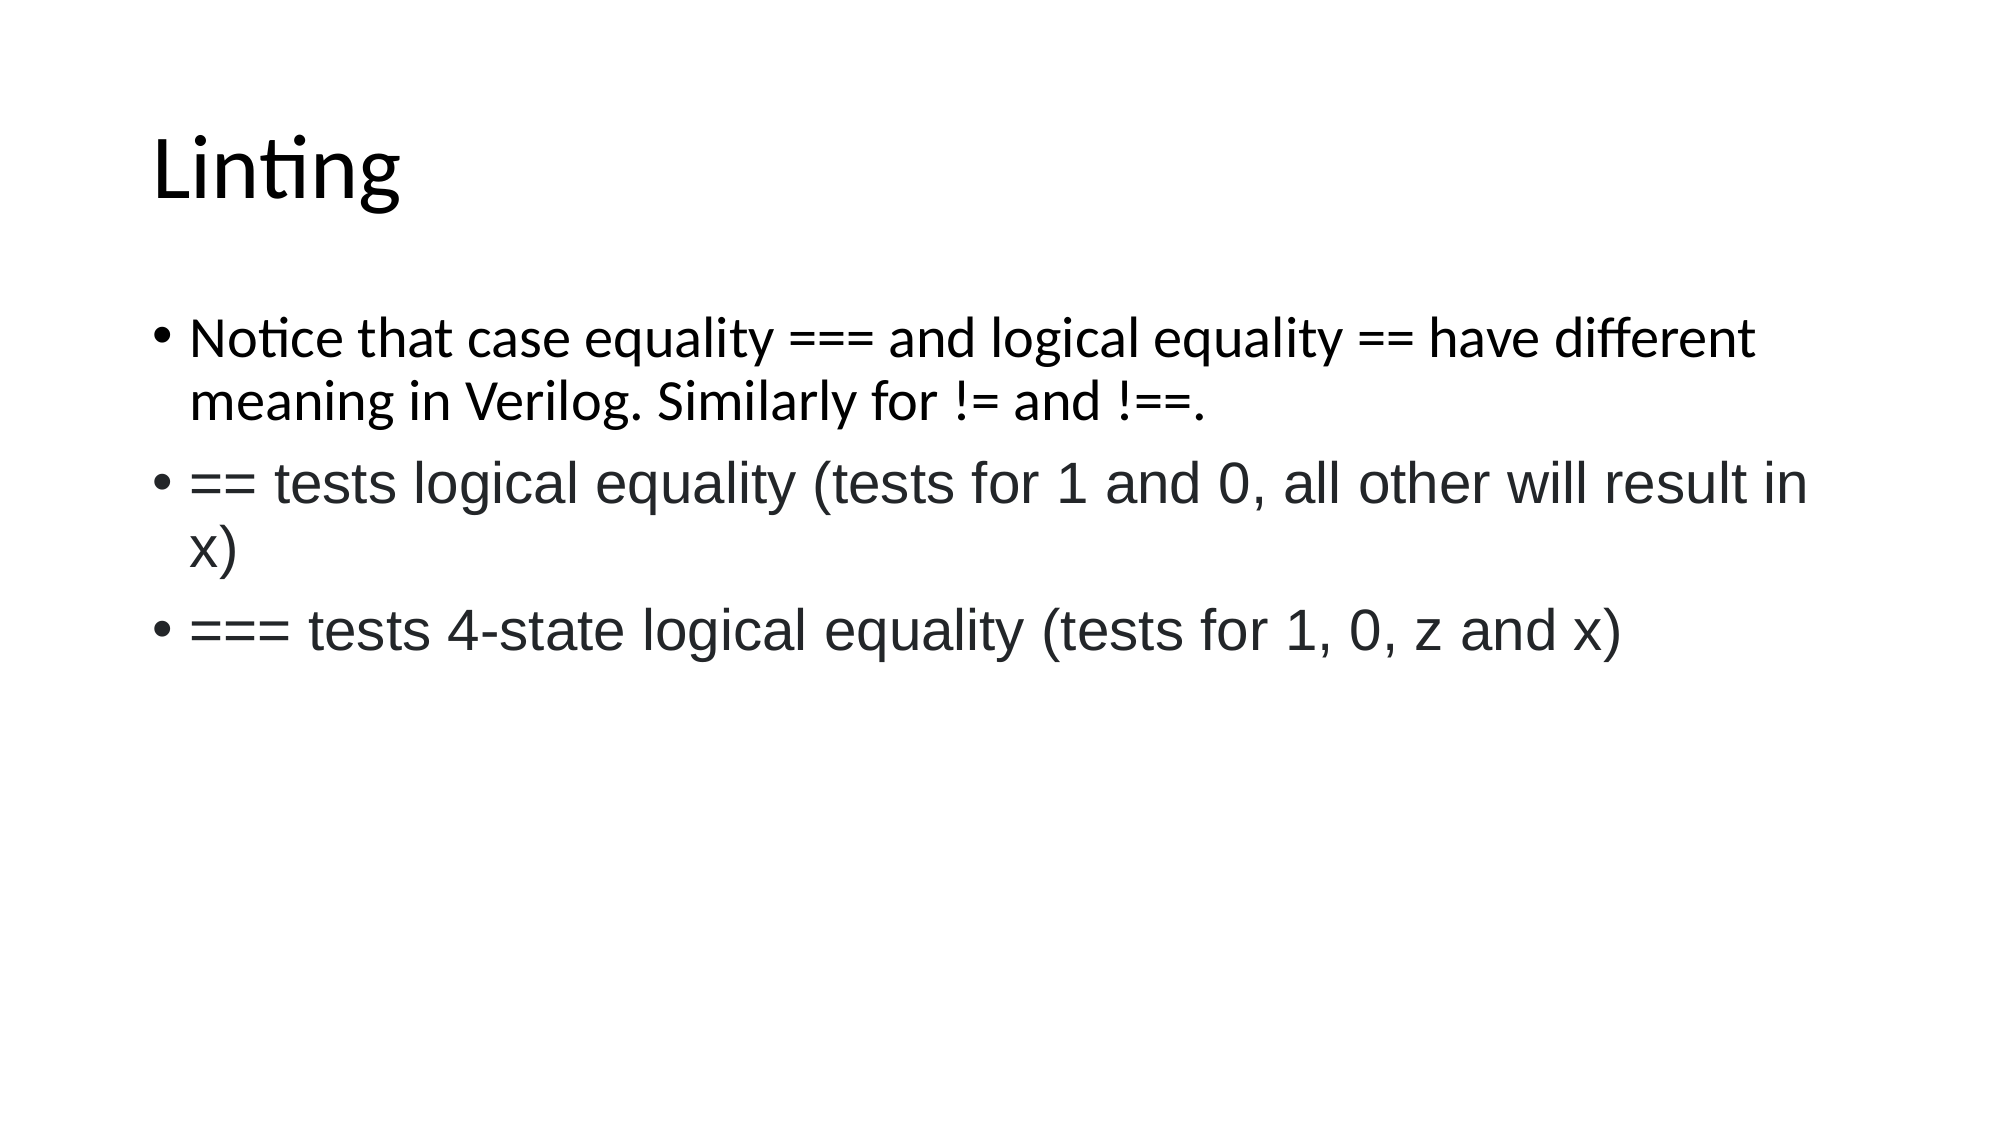

# Linting
Notice that case equality === and logical equality == have different meaning in Verilog. Similarly for != and !==.
== tests logical equality (tests for 1 and 0, all other will result in x)
=== tests 4-state logical equality (tests for 1, 0, z and x)